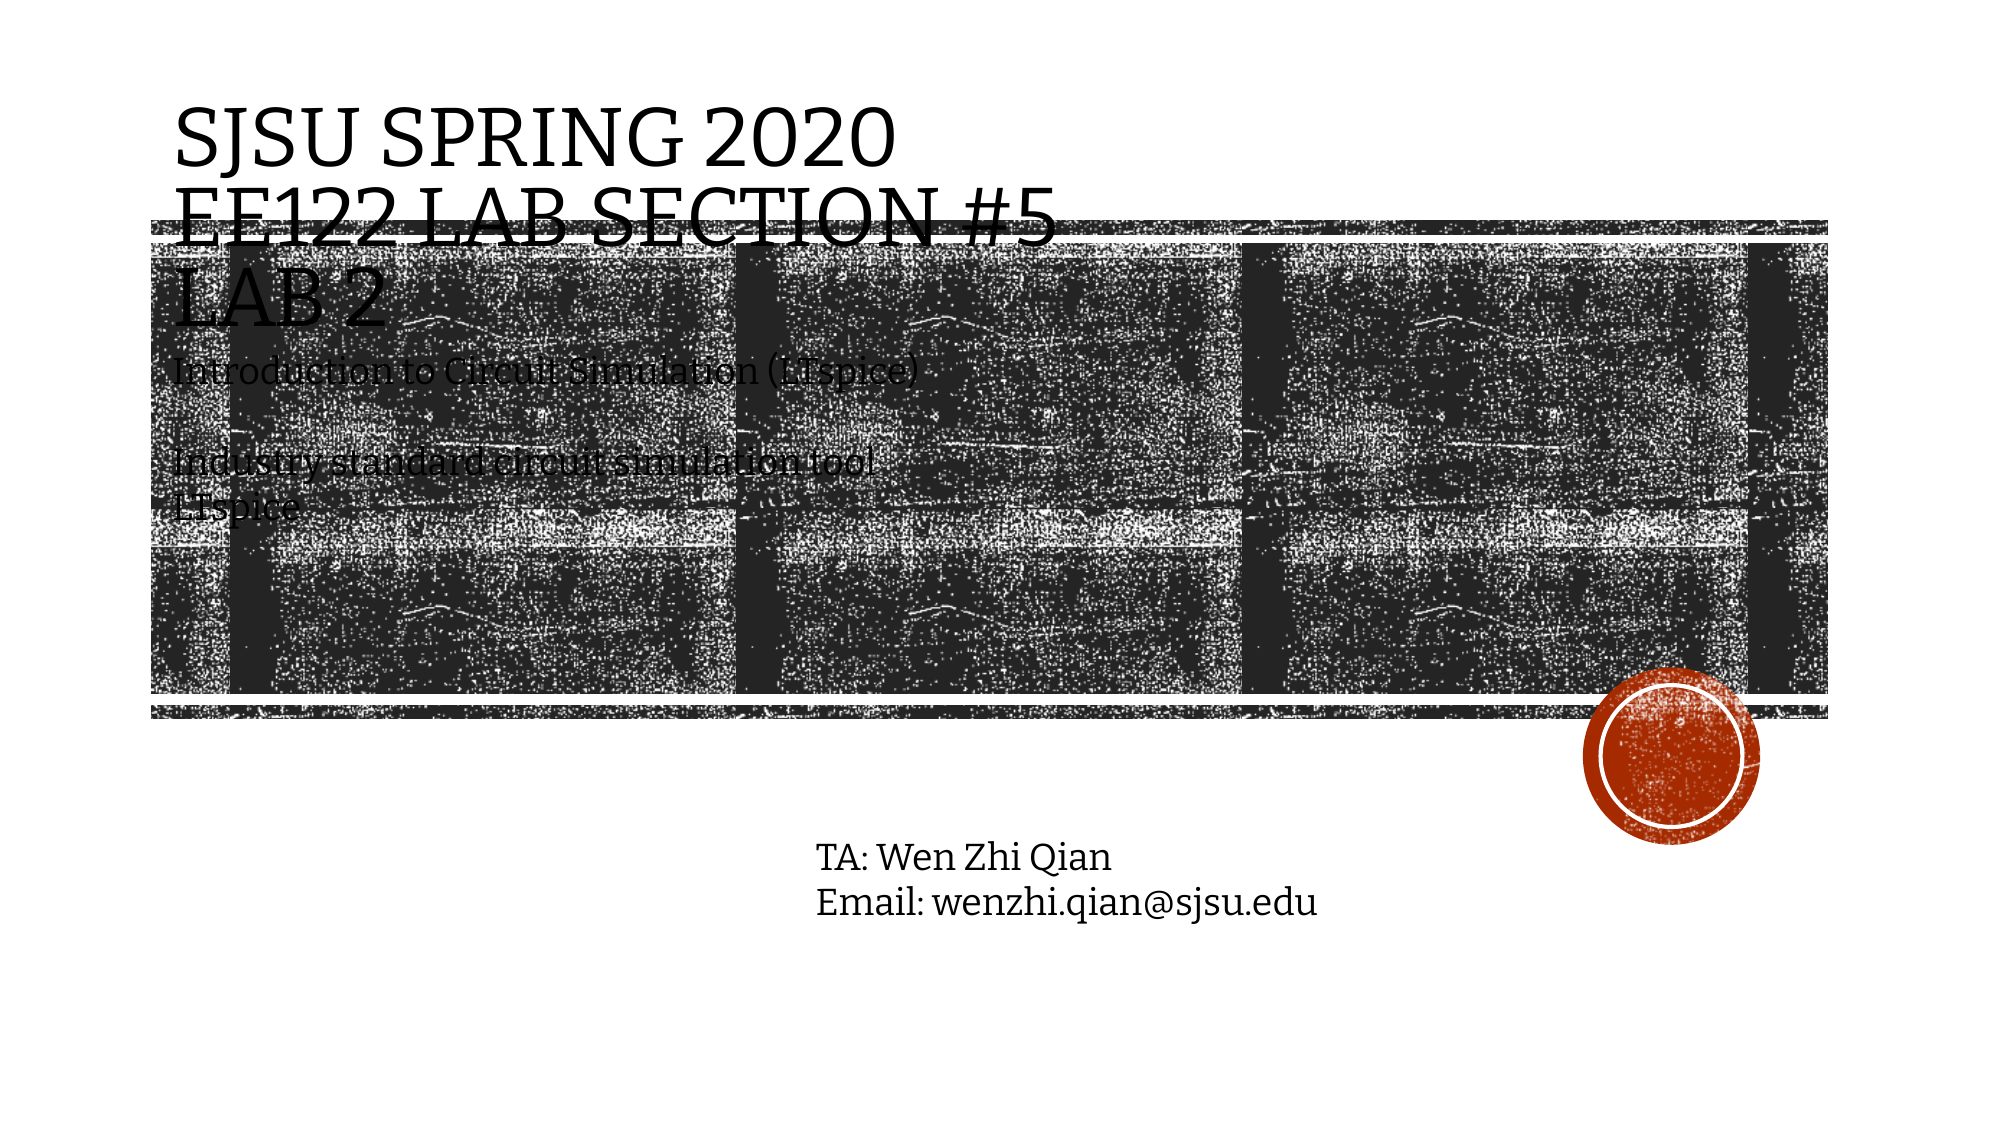

SJSU Spring 2020
EE122 lab section #5
lab 2
Introduction to Circuit Simulation (LTspice)
Industry standard circuit simulation tool
LTspice
TA: Wen Zhi Qian
Email: wenzhi.qian@sjsu.edu